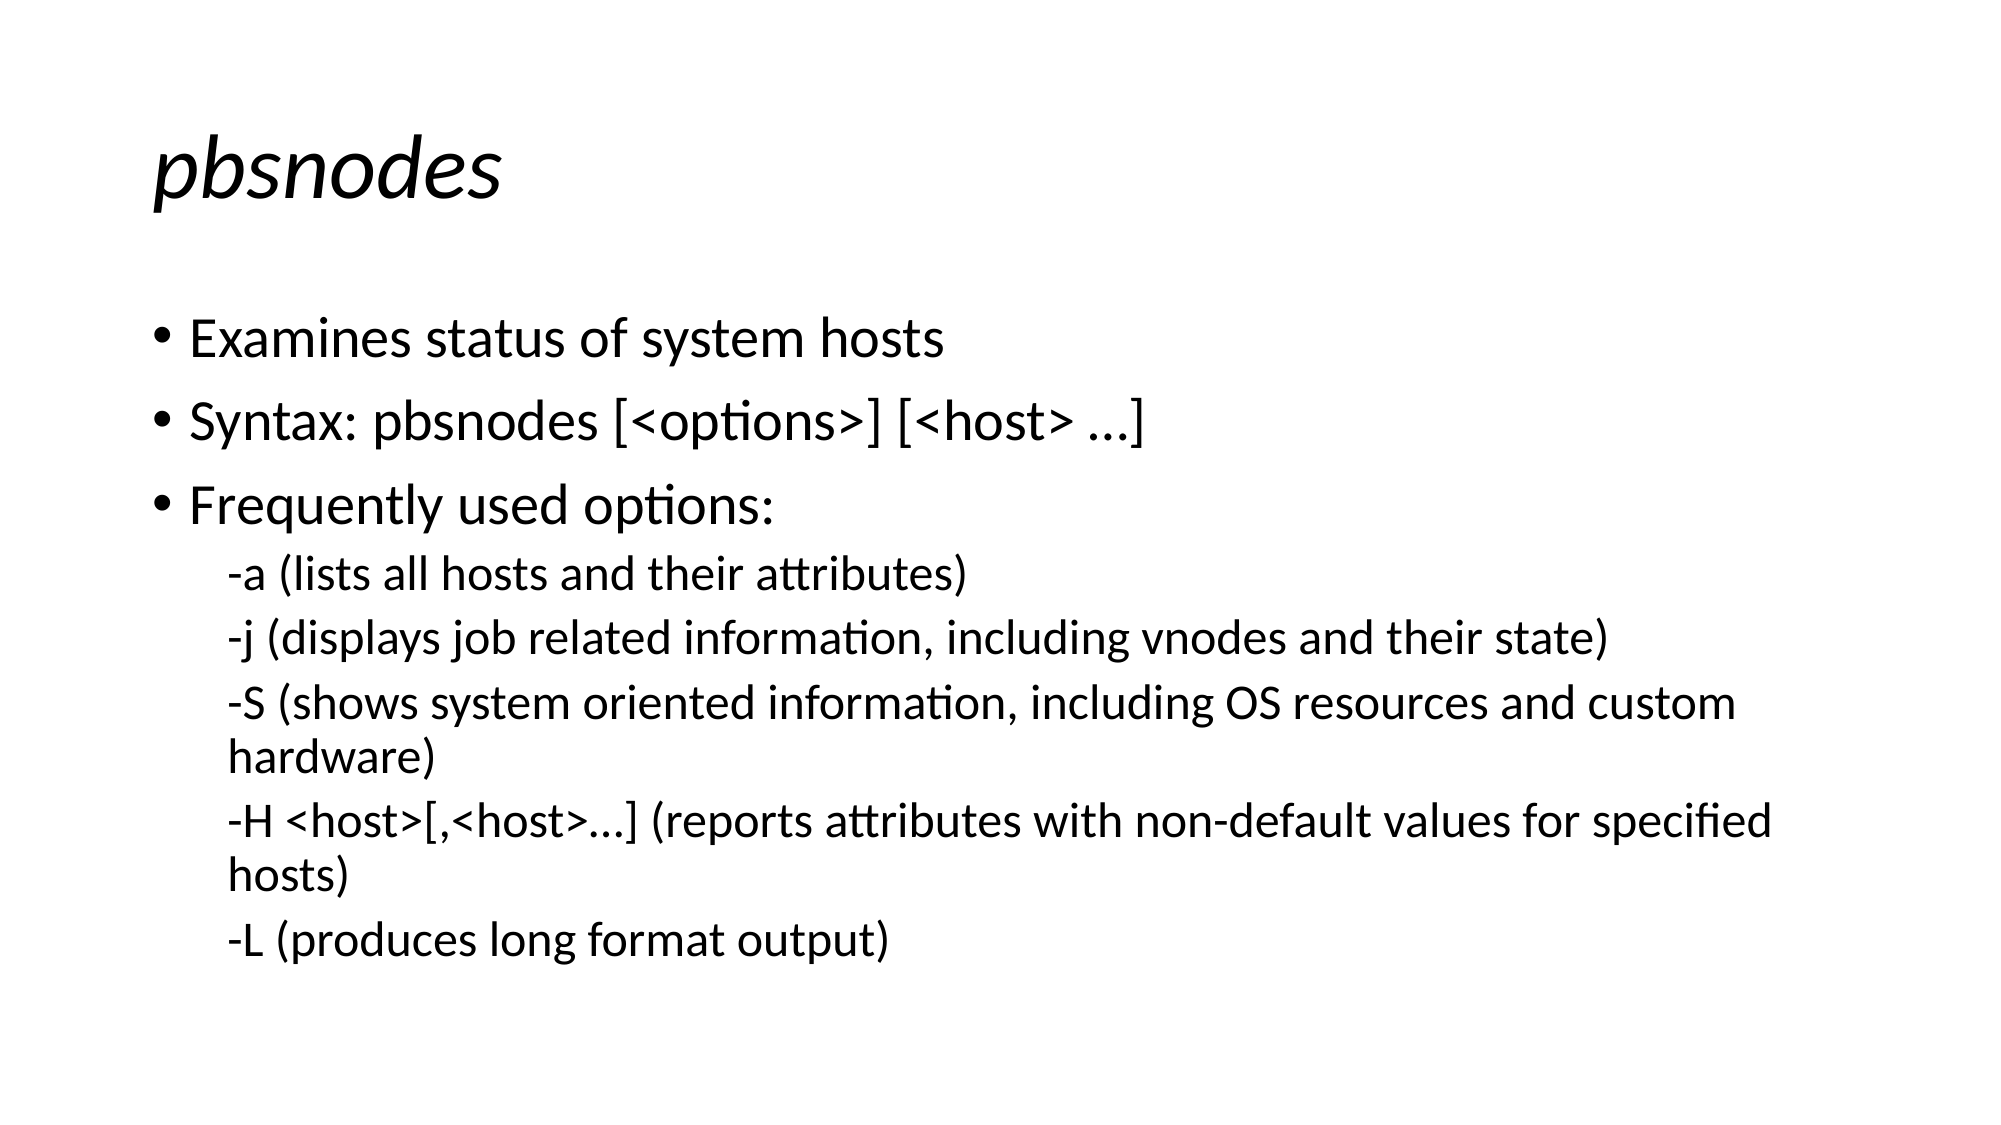

# pbsnodes
Examines status of system hosts
Syntax: pbsnodes [<options>] [<host> …]
Frequently used options:
-a (lists all hosts and their attributes)
-j (displays job related information, including vnodes and their state)
-S (shows system oriented information, including OS resources and custom hardware)
-H <host>[,<host>…] (reports attributes with non-default values for specified hosts)
-L (produces long format output)